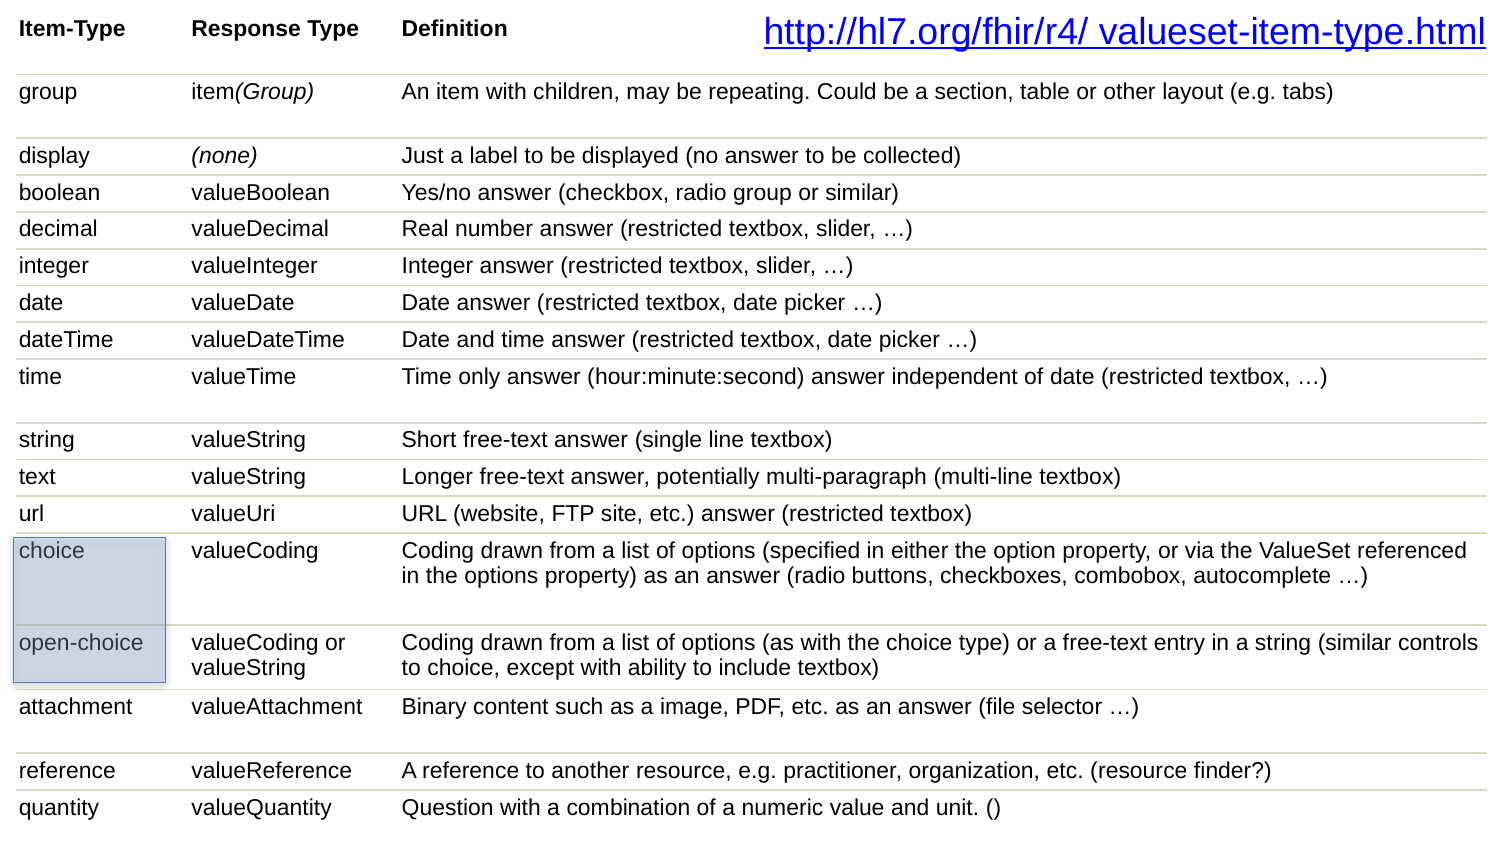

http://hl7.org/fhir/r4/ valueset-item-type.html
| Item-Type | Response Type | Definition |
| --- | --- | --- |
| group | item(Group) | An item with children, may be repeating. Could be a section, table or other layout (e.g. tabs) |
| display | (none) | Just a label to be displayed (no answer to be collected) |
| boolean | valueBoolean | Yes/no answer (checkbox, radio group or similar) |
| decimal | valueDecimal | Real number answer (restricted textbox, slider, …) |
| integer | valueInteger | Integer answer (restricted textbox, slider, …) |
| date | valueDate | Date answer (restricted textbox, date picker …) |
| dateTime | valueDateTime | Date and time answer (restricted textbox, date picker …) |
| time | valueTime | Time only answer (hour:minute:second) answer independent of date (restricted textbox, …) |
| string | valueString | Short free-text answer (single line textbox) |
| text | valueString | Longer free-text answer, potentially multi-paragraph (multi-line textbox) |
| url | valueUri | URL (website, FTP site, etc.) answer (restricted textbox) |
| choice | valueCoding | Coding drawn from a list of options (specified in either the option property, or via the ValueSet referenced in the options property) as an answer (radio buttons, checkboxes, combobox, autocomplete …) |
| open-choice | valueCoding or valueString | Coding drawn from a list of options (as with the choice type) or a free-text entry in a string (similar controls to choice, except with ability to include textbox) |
| attachment | valueAttachment | Binary content such as a image, PDF, etc. as an answer (file selector …) |
| reference | valueReference | A reference to another resource, e.g. practitioner, organization, etc. (resource finder?) |
| quantity | valueQuantity | Question with a combination of a numeric value and unit. () |